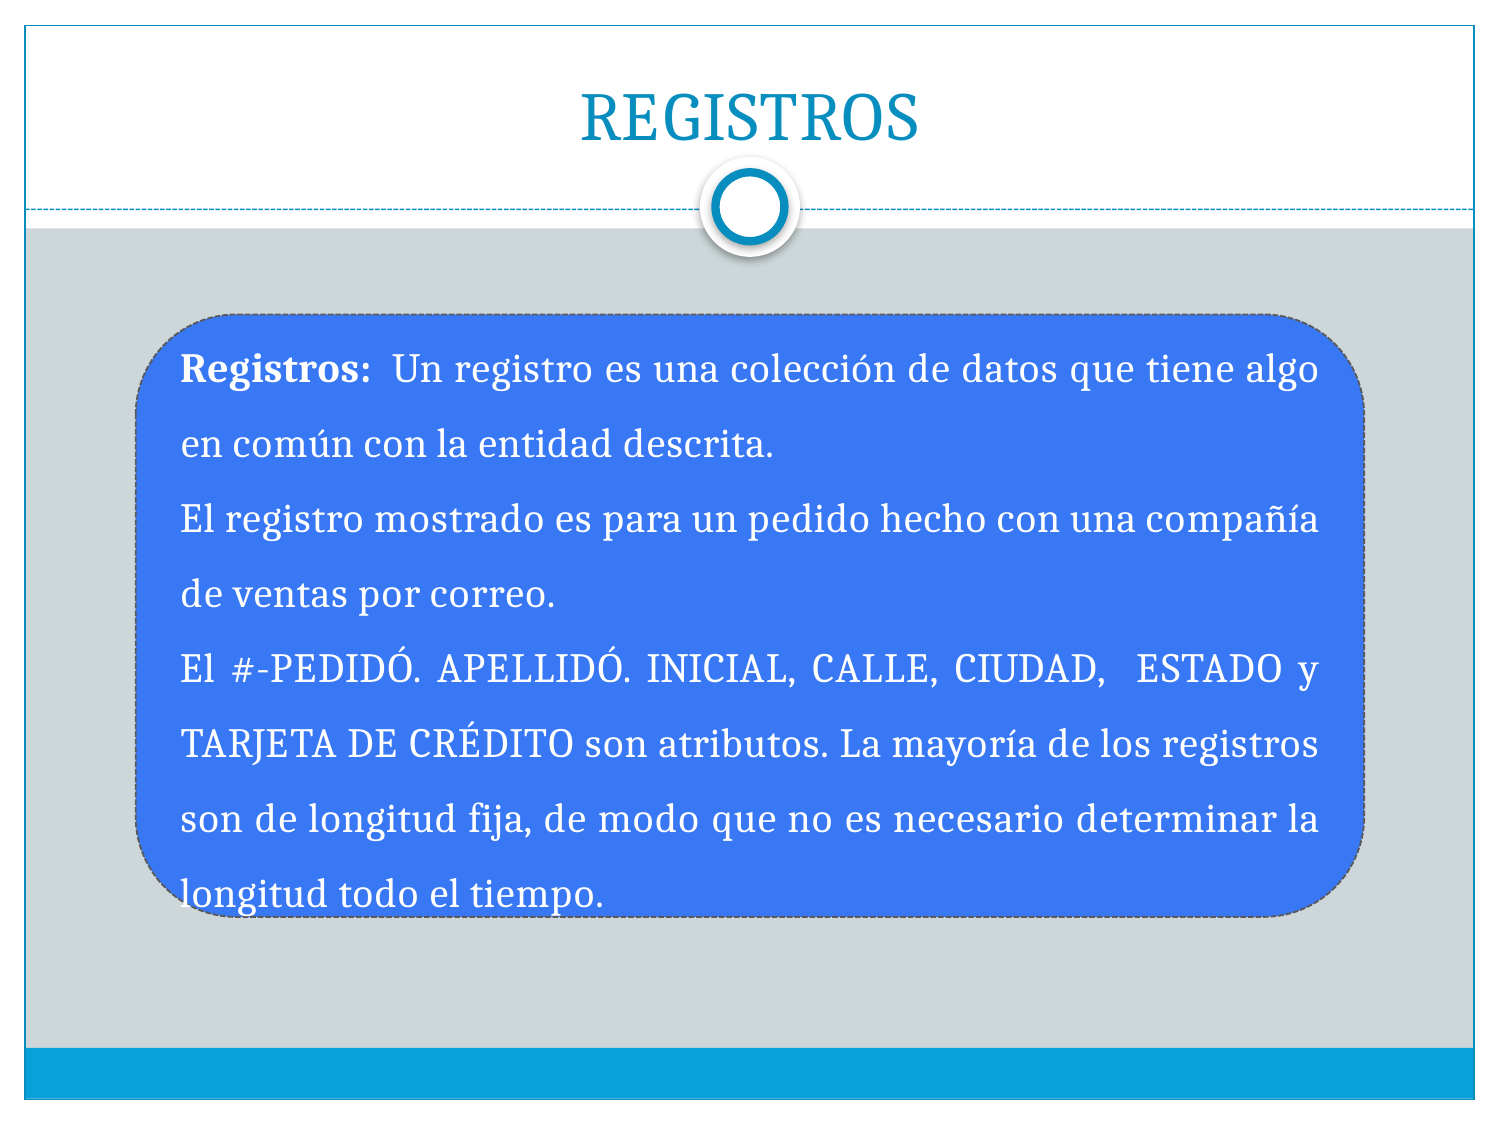

# REGISTROS
Registros:  Un registro es una colección de datos que tiene algo en común con la entidad descrita.
El registro mostrado es para un pedido hecho con una compañía de ventas por correo.
El #-PEDIDÓ. APELLIDÓ. INICIAL, CALLE, CIUDAD,  ESTADO y TARJETA DE CRÉDITO son atributos. La mayoría de los registros son de longitud fija, de modo que no es necesario determinar la longitud todo el tiempo.